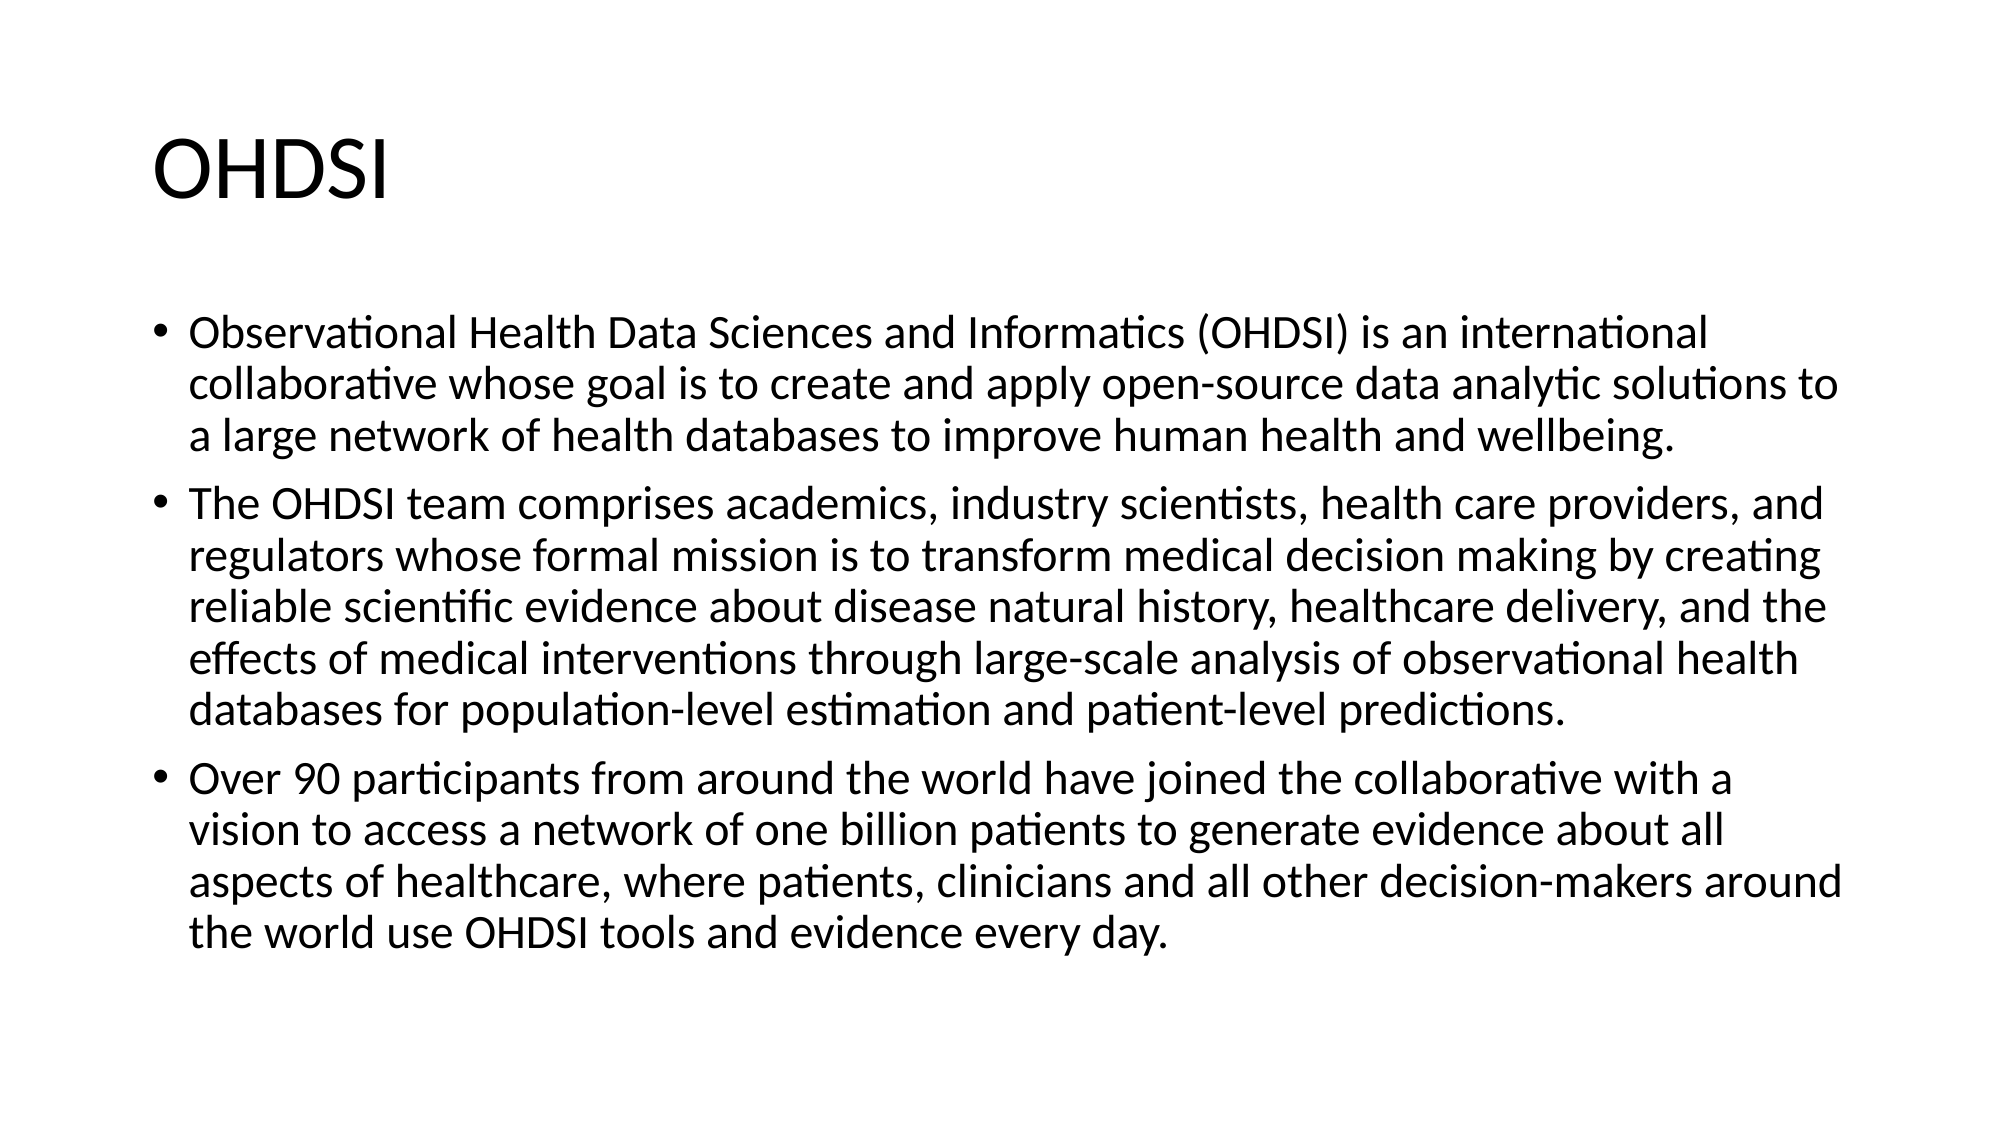

# OHDSI
Observational Health Data Sciences and Informatics (OHDSI) is an international collaborative whose goal is to create and apply open-source data analytic solutions to a large network of health databases to improve human health and wellbeing.
The OHDSI team comprises academics, industry scientists, health care providers, and regulators whose formal mission is to transform medical decision making by creating reliable scientific evidence about disease natural history, healthcare delivery, and the effects of medical interventions through large-scale analysis of observational health databases for population-level estimation and patient-level predictions.
Over 90 participants from around the world have joined the collaborative with a vision to access a network of one billion patients to generate evidence about all aspects of healthcare, where patients, clinicians and all other decision-makers around the world use OHDSI tools and evidence every day.